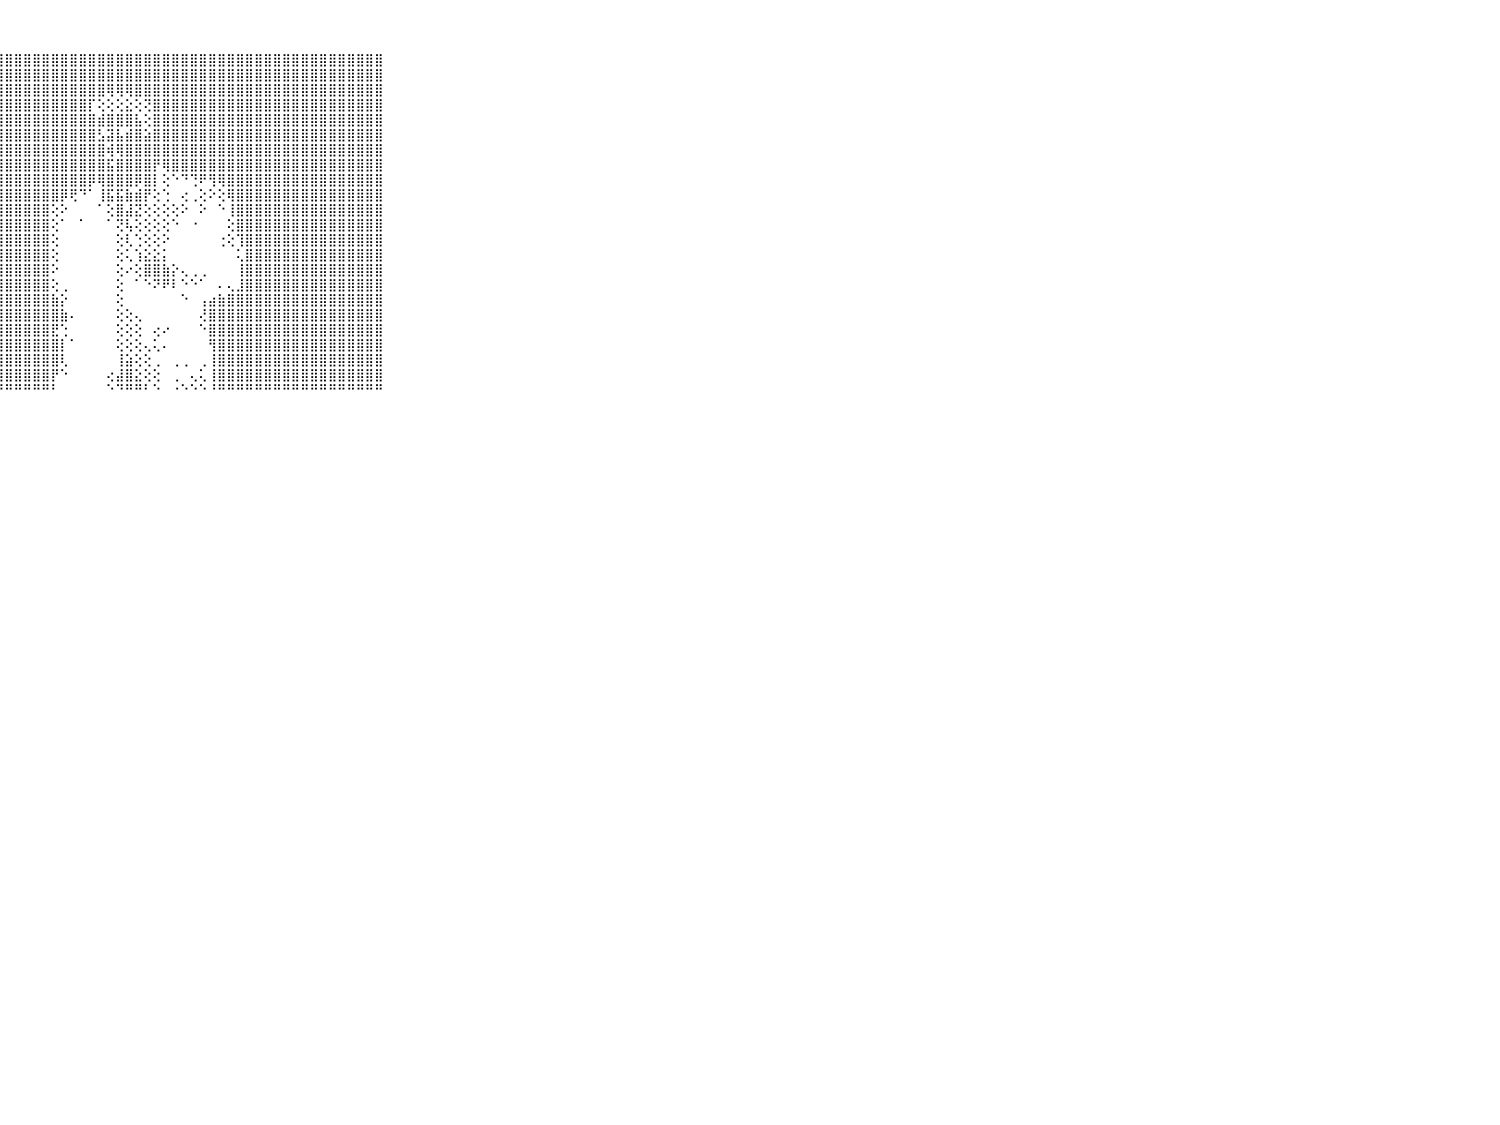

⠀⠀⠀⠀⠀⠀⠀⠀⠀⠀⠀⢿⣿⣿⣿⣿⣿⣿⣿⣿⣿⣿⣿⣿⣿⣿⣿⣿⣿⣿⣿⣿⣿⣿⣿⣿⣿⣿⣿⣿⣿⣿⣿⣿⣿⣿⣿⣿⣿⣿⣿⣿⣿⣿⣿⣿⣿⣿⣿⣿⣿⣿⣿⣿⣿⣿⣿⣿⣿⠀⠀⠀⠀⠀⠀⠀⠀⠀⠀⠀⠀
⠀⠀⠀⠀⠀⠀⠀⠀⠀⠀⠀⣼⣿⣿⣿⣿⣿⣿⣿⣿⣿⣿⣿⣿⣿⣿⣿⣿⣿⣿⣿⣿⣿⣿⣿⣿⣿⣿⣿⣿⣿⣿⣿⣿⣿⣿⣿⣿⣿⣿⣿⣿⣿⣿⣿⣿⣿⣿⣿⣿⣿⣿⣿⣿⣿⣿⣿⣿⣿⠀⠀⠀⠀⠀⠀⠀⠀⠀⠀⠀⠀
⠀⠀⠀⠀⠀⠀⠀⠀⠀⠀⠀⣿⣿⣿⣿⣿⣿⣿⣿⣿⣿⣿⣿⣿⣿⣿⣿⣿⣿⣿⣿⣿⣿⣿⣿⣿⣿⣿⣿⢿⢿⢿⣿⣿⣿⣿⣿⣿⣿⣿⣿⣿⣿⣿⣿⣿⣿⣿⣿⣿⣿⣿⣿⣿⣿⣿⣿⣿⣿⠀⠀⠀⠀⠀⠀⠀⠀⠀⠀⠀⠀
⠀⠀⠀⠀⠀⠀⠀⠀⠀⠀⠀⣿⣿⣿⣿⣿⣿⣿⣿⣿⣿⣿⣿⣿⣿⣿⣿⣿⣿⣿⣿⣿⣿⣿⣿⣿⣿⡏⢕⢕⢕⣕⢕⢝⣿⣿⣿⣿⣿⣿⣿⣿⣿⣿⣿⣿⣿⣿⣿⣿⣿⣿⣿⣿⣿⣿⣿⣿⣿⠀⠀⠀⠀⠀⠀⠀⠀⠀⠀⠀⠀
⠀⠀⠀⠀⠀⠀⠀⠀⠀⠀⠀⣿⣿⣿⣿⣿⣿⣿⣿⣿⣿⣿⣿⣿⣿⣿⣿⣿⣿⣿⣿⣿⣿⣿⣿⣿⣿⣿⣾⣿⣿⣿⣧⢕⣿⣿⣿⣿⣿⣿⣿⣿⣿⣿⣿⣿⣿⣿⣿⣿⣿⣿⣿⣿⣿⣿⣿⣿⣿⠀⠀⠀⠀⠀⠀⠀⠀⠀⠀⠀⠀
⠀⠀⠀⠀⠀⠀⠀⠀⠀⠀⠀⣿⣿⣿⣿⣿⣿⣿⣿⣿⣿⣿⣿⣿⣿⣿⣿⣿⣿⣿⣿⣿⣿⣿⣿⣿⣿⣿⣣⣽⣧⣾⣿⣵⣿⣿⣿⣿⣿⣿⣿⣿⣿⣿⣿⣿⣿⣿⣿⣿⣿⣿⣿⣿⣿⣿⣿⣿⣿⠀⠀⠀⠀⠀⠀⠀⠀⠀⠀⠀⠀
⠀⠀⠀⠀⠀⠀⠀⠀⠀⠀⠀⣿⣿⣿⣿⣿⣿⣿⣿⣿⣿⣿⣿⣿⣿⣿⣿⣿⣿⣿⣿⣿⣿⣿⣿⣿⣿⣿⣿⢾⢿⣿⣿⣿⣿⣿⣿⣿⣿⣿⣿⣿⣿⣿⣿⣿⣿⣿⣿⣿⣿⣿⣿⣿⣿⣿⣿⣿⣿⠀⠀⠀⠀⠀⠀⠀⠀⠀⠀⠀⠀
⠀⠀⠀⠀⠀⠀⠀⠀⠀⠀⠀⣿⣿⣿⣿⣿⣿⣿⣿⣿⣿⣿⣿⣿⣿⣿⣿⣿⣿⣿⣿⣿⣿⣿⣿⣿⣿⣿⣿⣯⣿⣿⣿⣿⡟⢿⣿⣿⣿⣿⣿⣿⣿⣿⣿⣿⣿⣿⣿⣿⣿⣿⣿⣿⣿⣿⣿⣿⣿⠀⠀⠀⠀⠀⠀⠀⠀⠀⠀⠀⠀
⠀⠀⠀⠀⠀⠀⠀⠀⠀⠀⠀⣿⣿⣿⣿⣿⣿⣿⣿⣿⣿⣿⣿⣿⣿⣿⣿⣿⣿⣿⣿⣿⣿⣿⣿⣿⣿⡿⢿⣿⣿⣿⡿⣿⡇⢕⠑⠙⢙⠟⢻⢿⣿⣿⣿⣿⣿⣿⣿⣿⣿⣿⣿⣿⣿⣿⣿⣿⣿⠀⠀⠀⠀⠀⠀⠀⠀⠀⠀⠀⠀
⠀⠀⠀⠀⠀⠀⠀⠀⠀⠀⠀⣿⣿⣿⣿⣿⣿⣿⣿⣿⣿⣿⣿⣿⣿⣿⣿⣿⣿⣿⣿⣿⣿⣿⡿⢟⠙⠁⢸⣯⣯⣷⣾⡟⢕⢑⠀⢔⢀⢕⠕⢕⢿⣿⣿⣿⣿⣿⣿⣿⣿⣿⣿⣿⣿⣿⣿⣿⣿⠀⠀⠀⠀⠀⠀⠀⠀⠀⠀⠀⠀
⠀⠀⠀⠀⠀⠀⠀⠀⠀⠀⠀⣿⣿⣿⣿⣿⣿⣿⣿⣿⣿⣿⣿⣿⣿⣿⣿⣿⣿⣿⣿⣿⣿⢕⠕⠀⠀⠀⠁⢕⣿⣼⣝⢕⢕⢕⢕⠕⠀⠕⠀⠑⢸⣿⣿⣿⣿⣿⣿⣿⣿⣿⣿⣿⣿⣿⣿⣿⣿⠀⠀⠀⠀⠀⠀⠀⠀⠀⠀⠀⠀
⠀⠀⠀⠀⠀⠀⠀⠀⠀⠀⠀⣿⣿⣿⣿⣿⣿⣿⣿⣿⣿⣿⣿⣿⣿⣿⣿⣿⣿⣿⣿⣿⣿⢕⠁⠀⠁⠀⠀⠁⢝⢧⢕⢕⢕⢕⠑⠀⠐⠀⠀⠀⢕⣿⣿⣿⣿⣿⣿⣿⣿⣿⣿⣿⣿⣿⣿⣿⣿⠀⠀⠀⠀⠀⠀⠀⠀⠀⠀⠀⠀
⠀⠀⠀⠀⠀⠀⠀⠀⠀⠀⠀⣿⣿⣿⣿⣿⣿⣿⣿⣿⣿⣿⣿⣿⣿⣿⣿⣿⣿⣿⣿⣿⣿⢕⠀⠀⠀⠀⠀⠀⢕⢇⢑⢕⢕⠕⠀⠀⠀⠀⠀⢐⢕⢹⣿⣿⣿⣿⣿⣿⣿⣿⣿⣿⣿⣿⣿⣿⣿⠀⠀⠀⠀⠀⠀⠀⠀⠀⠀⠀⠀
⠀⠀⠀⠀⠀⠀⠀⠀⠀⠀⠀⣿⣿⣿⣿⣿⣿⣿⣿⣿⣿⣿⣿⣿⣿⣿⣿⣿⣿⣿⣿⣿⣿⢕⠀⠀⠀⠀⠀⠀⢕⢅⢱⣕⣕⡅⠀⠀⠀⠀⠀⠀⠀⢅⣿⣿⣿⣿⣿⣿⣿⣿⣿⣿⣿⣿⣿⣿⣿⠀⠀⠀⠀⠀⠀⠀⠀⠀⠀⠀⠀
⠀⠀⠀⠀⠀⠀⠀⠀⠀⠀⠀⣿⣿⣿⣿⣿⣿⣿⣿⣿⣿⣿⣿⣿⣿⣿⣿⣿⣿⣿⣿⣿⣿⠕⠀⠀⠀⠀⠀⠀⢕⠔⢕⣿⣿⣷⡕⢄⢀⢀⠀⠀⠀⢸⣿⣿⣿⣿⣿⣿⣿⣿⣿⣿⣿⣿⣿⣿⣿⠀⠀⠀⠀⠀⠀⠀⠀⠀⠀⠀⠀
⠀⠀⠀⠀⠀⠀⠀⠀⠀⠀⠀⣿⣿⣿⣿⣿⣿⣿⣿⣿⣿⣿⣿⣿⣿⣿⣿⣿⣿⣿⣿⣿⣿⢕⢀⠀⠀⠀⠀⠀⢕⠀⠁⠑⠝⠟⠇⠑⠑⠁⠀⠄⢄⣸⣿⣿⣿⣿⣿⣿⣿⣿⣿⣿⣿⣿⣿⣿⣿⠀⠀⠀⠀⠀⠀⠀⠀⠀⠀⠀⠀
⠀⠀⠀⠀⠀⠀⠀⠀⠀⠀⠀⣿⣿⣿⣿⣿⣿⣿⣿⣿⣿⣿⣿⣿⣿⣿⣿⣿⣿⣿⣿⣿⣿⣷⡕⠀⠀⠀⠀⠀⢕⠀⠀⠀⠀⠀⠀⠑⠀⢠⣴⣷⣿⣿⣿⣿⣿⣿⣿⣿⣿⣿⣿⣿⣿⣿⣿⣿⣿⠀⠀⠀⠀⠀⠀⠀⠀⠀⠀⠀⠀
⠀⠀⠀⠀⠀⠀⠀⠀⠀⠀⠀⣿⣿⣿⣿⣿⣿⣿⣿⣿⣿⣿⣿⣿⣿⣿⣿⣿⣿⣿⣿⣿⣿⣿⣷⠄⠀⠀⠀⠀⢕⢕⢄⠀⠀⠀⠀⠀⠀⢜⣿⣿⣿⣿⣿⣿⣿⣿⣿⣿⣿⣿⣿⣿⣿⣿⣿⣿⣿⠀⠀⠀⠀⠀⠀⠀⠀⠀⠀⠀⠀
⠀⠀⠀⠀⠀⠀⠀⠀⠀⠀⠀⣿⣿⣿⣿⣿⣿⣿⣿⣿⣿⣿⣿⣿⣿⣿⣿⣿⣿⣿⣿⣿⣿⣟⢑⠀⠀⠀⠀⠀⢕⢕⢕⠀⢔⠔⠀⠀⠀⠑⣿⣿⣿⣿⣿⣿⣿⣿⣿⣿⣿⣿⣿⣿⣿⣿⣿⣿⣿⠀⠀⠀⠀⠀⠀⠀⠀⠀⠀⠀⠀
⠀⠀⠀⠀⠀⠀⠀⠀⠀⠀⠀⣿⣿⣿⣿⣿⣿⣿⣿⣿⣿⣿⣿⣿⣿⣿⣿⣿⣿⣿⣿⣿⣿⣿⡇⠁⠀⠀⠀⠀⢕⢕⢕⢄⢅⠄⠀⠀⠀⠀⢻⣿⣿⣿⣿⣿⣿⣿⣿⣿⣿⣿⣿⣿⣿⣿⣿⣿⣿⠀⠀⠀⠀⠀⠀⠀⠀⠀⠀⠀⠀
⠀⠀⠀⠀⠀⠀⠀⠀⠀⠀⠀⣿⣿⣿⣿⣿⣿⣿⣿⣿⣿⣿⣿⣿⣿⣿⣿⣿⣿⣿⣿⣿⣿⣿⢇⠀⠀⠀⠀⠀⢸⣵⢕⢕⢀⠀⢀⢀⠀⢀⢸⣿⣿⣿⣿⣿⣿⣿⣿⣿⣿⣿⣿⣿⣿⣿⣿⣿⣿⠀⠀⠀⠀⠀⠀⠀⠀⠀⠀⠀⠀
⠀⠀⠀⠀⠀⠀⠀⠀⠀⠀⠀⣿⣿⣿⣿⣿⣿⣿⣿⣿⣿⣿⣿⣿⣿⣿⣿⣿⣿⣿⣿⣿⣿⡟⠑⠀⠀⠀⠀⢔⣼⣿⣕⢕⢕⠀⢀⠀⢄⢅⢸⣿⣿⣿⣿⣿⣿⣿⣿⣿⣿⣿⣿⣿⣿⣿⣿⣿⣿⠀⠀⠀⠀⠀⠀⠀⠀⠀⠀⠀⠀
⠀⠀⠀⠀⠀⠀⠀⠀⠀⠀⠀⠛⠛⠛⠛⠛⠛⠛⠛⠛⠛⠛⠛⠛⠛⠛⠛⠛⠛⠛⠛⠛⠛⠃⠀⠀⠀⠀⠀⠑⠙⠛⠛⠃⠑⠀⠐⠑⠑⠑⠘⠛⠛⠛⠛⠛⠛⠛⠛⠛⠛⠛⠛⠛⠛⠛⠛⠛⠛⠀⠀⠀⠀⠀⠀⠀⠀⠀⠀⠀⠀